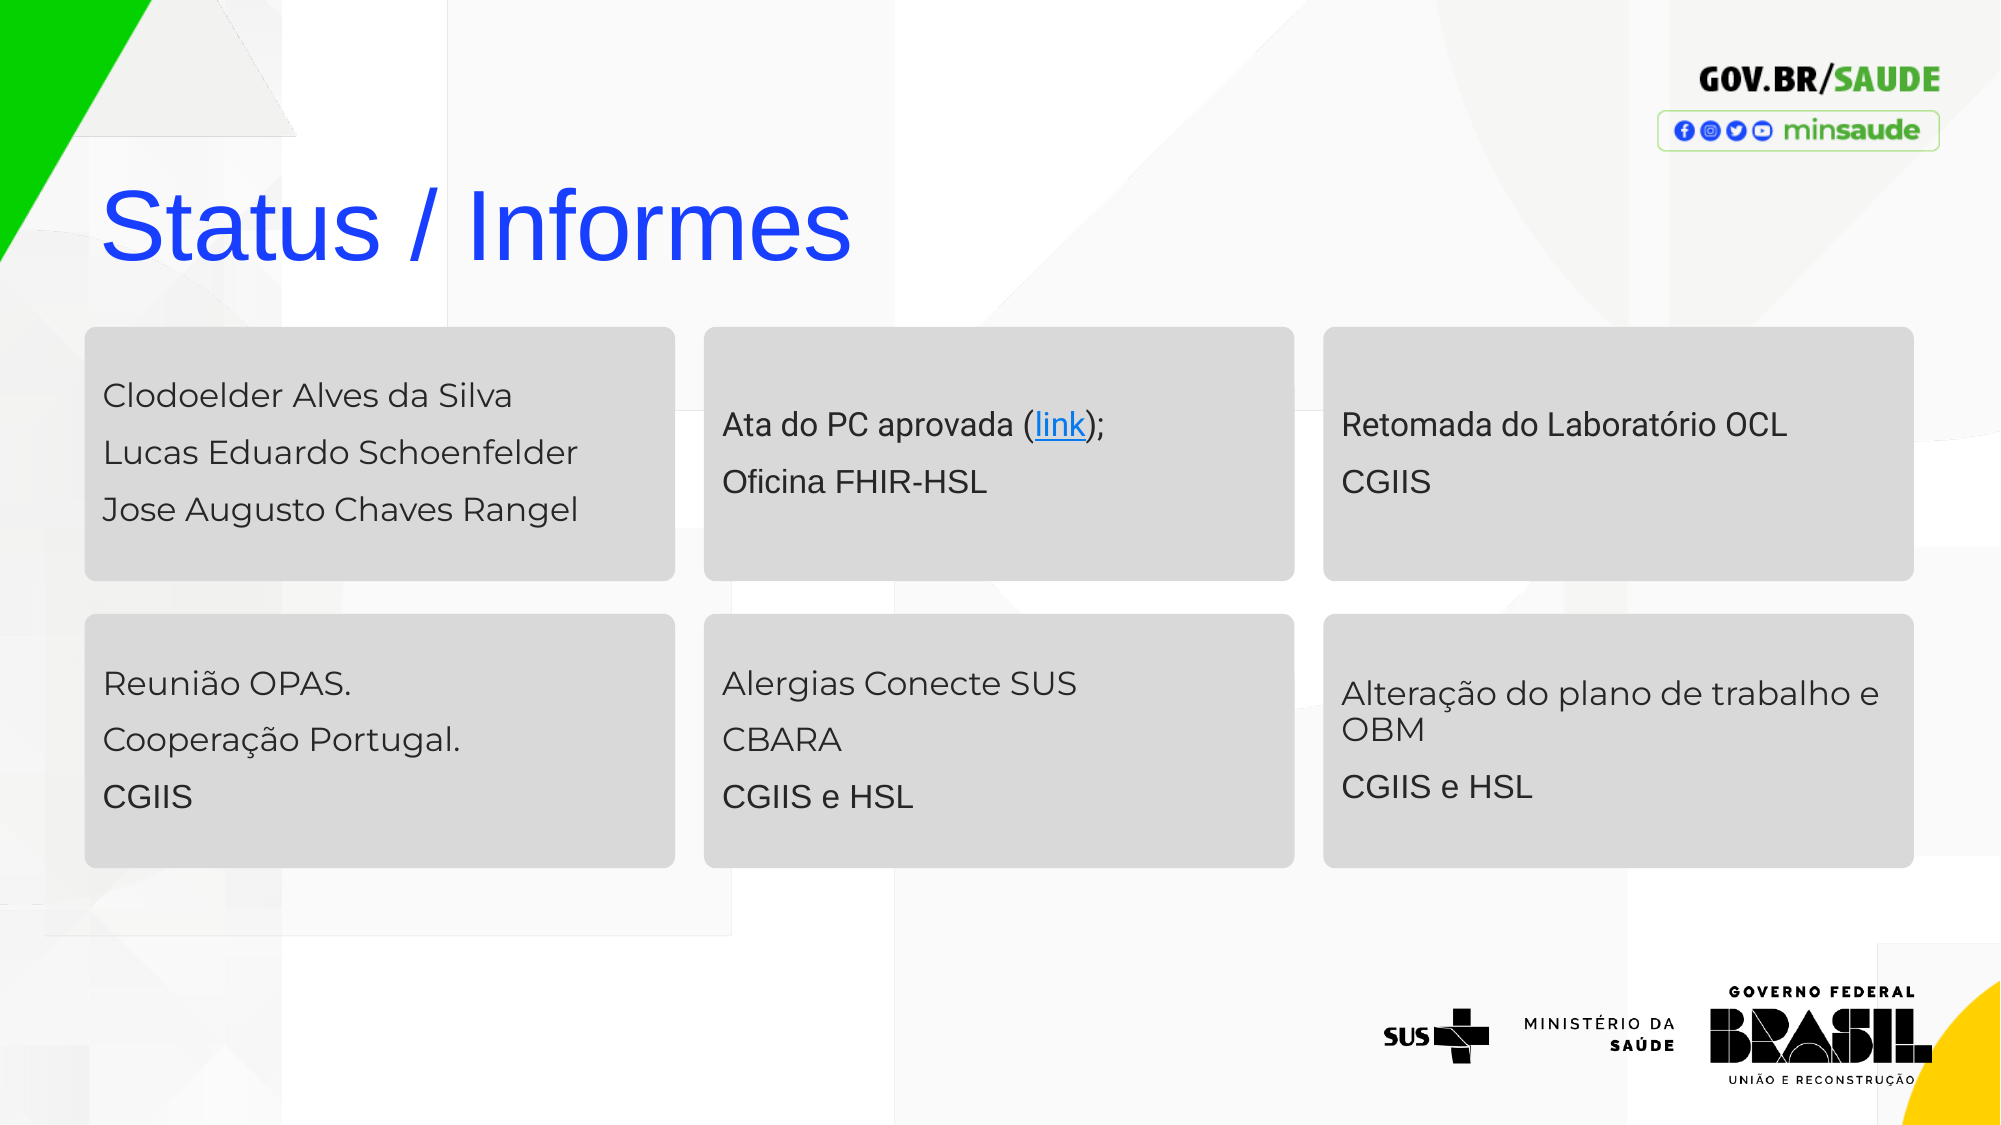

Status / Informes
Clodoelder Alves da Silva
Lucas Eduardo Schoenfelder
Jose Augusto Chaves Rangel
Ata do PC aprovada (link);
Oficina FHIR-HSL
Retomada do Laboratório OCL
CGIIS
Reunião OPAS.
Cooperação Portugal.
CGIIS
Alergias Conecte SUS
CBARA
CGIIS e HSL
Alteração do plano de trabalho e OBM
CGIIS e HSL